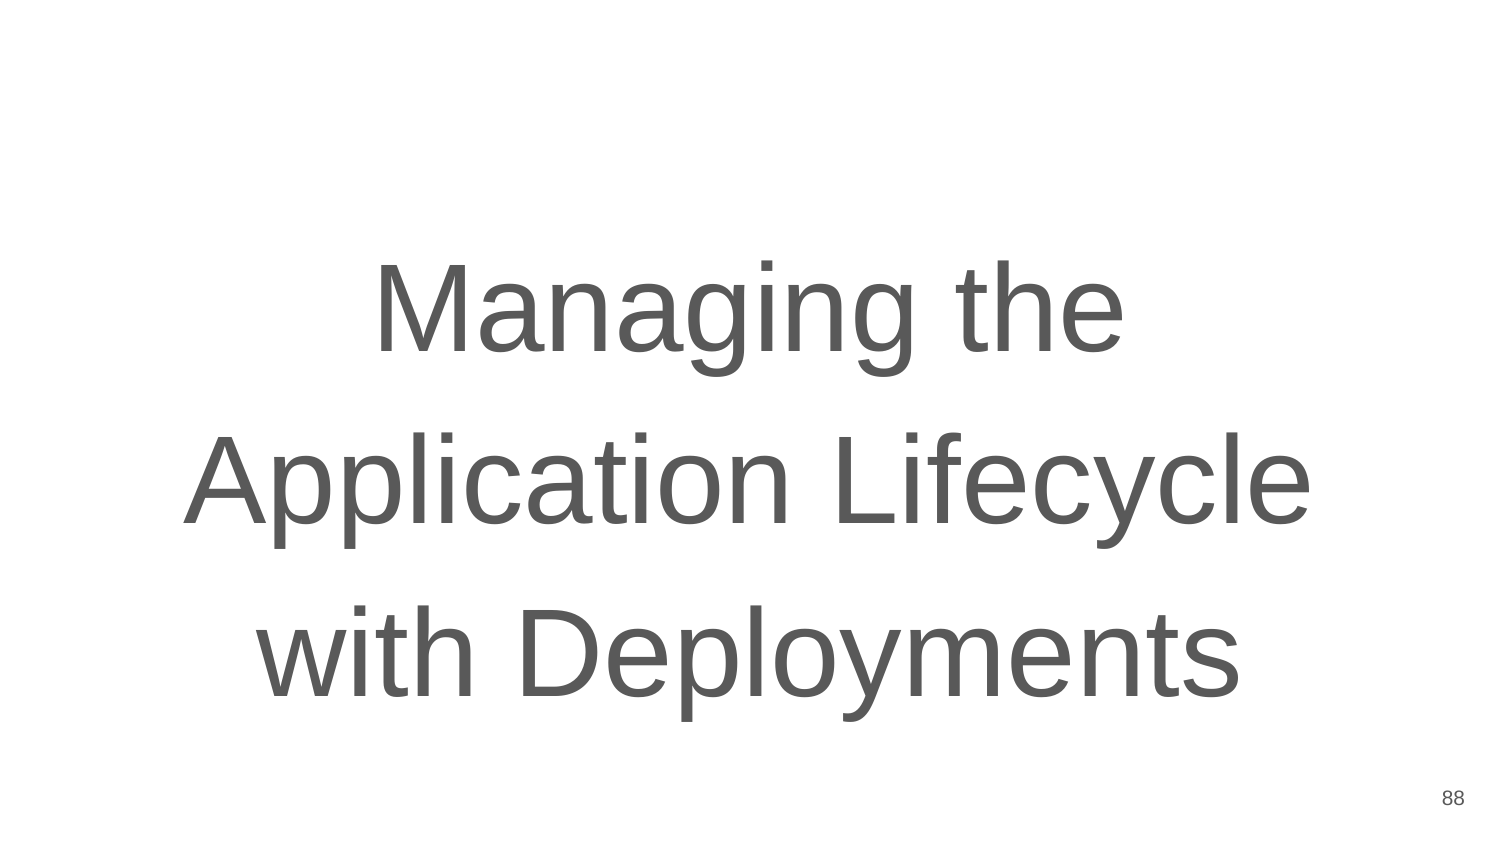

#
Managing the Application Lifecycle with Deployments
88